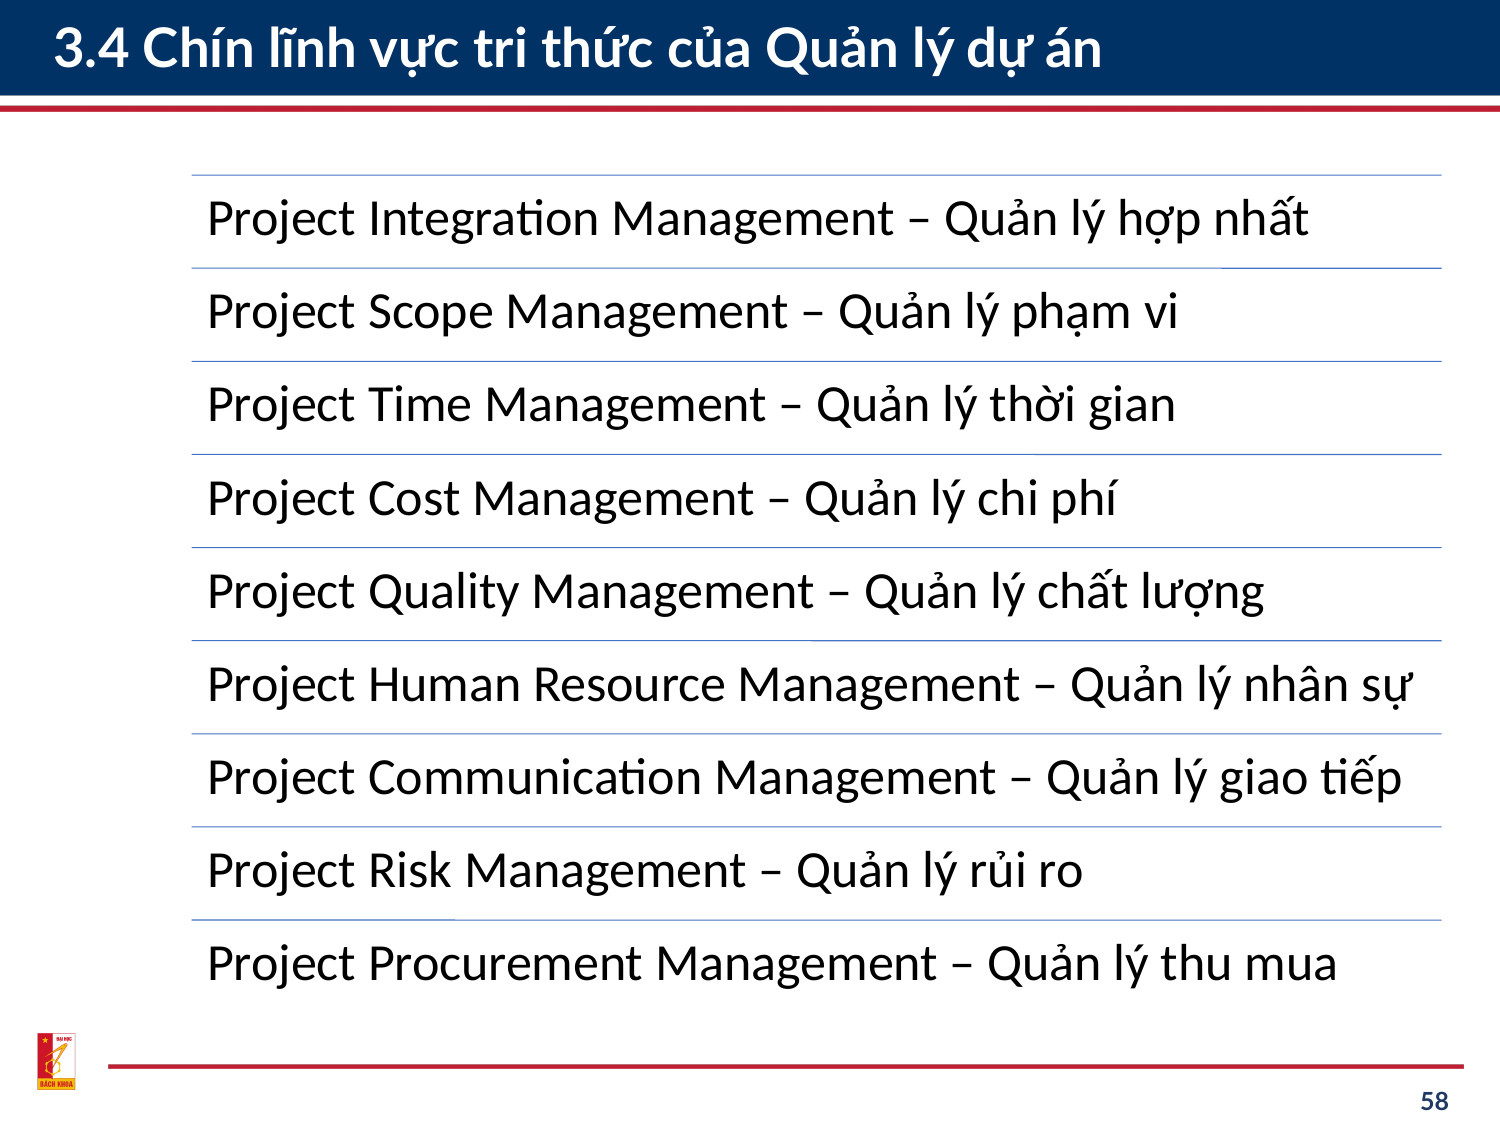

# 3.4 Chín lĩnh vực tri thức của Quản lý dự án
Project Integration Management – Quản lý hợp nhất
Project Scope Management – Quản lý phạm vi
Project Time Management – Quản lý thời gian
Project Cost Management – Quản lý chi phí
Project Quality Management – Quản lý chất lượng
Project Human Resource Management – Quản lý nhân sự
Project Communication Management – Quản lý giao tiếp
Project Risk Management – Quản lý rủi ro
Project Procurement Management – Quản lý thu mua
58